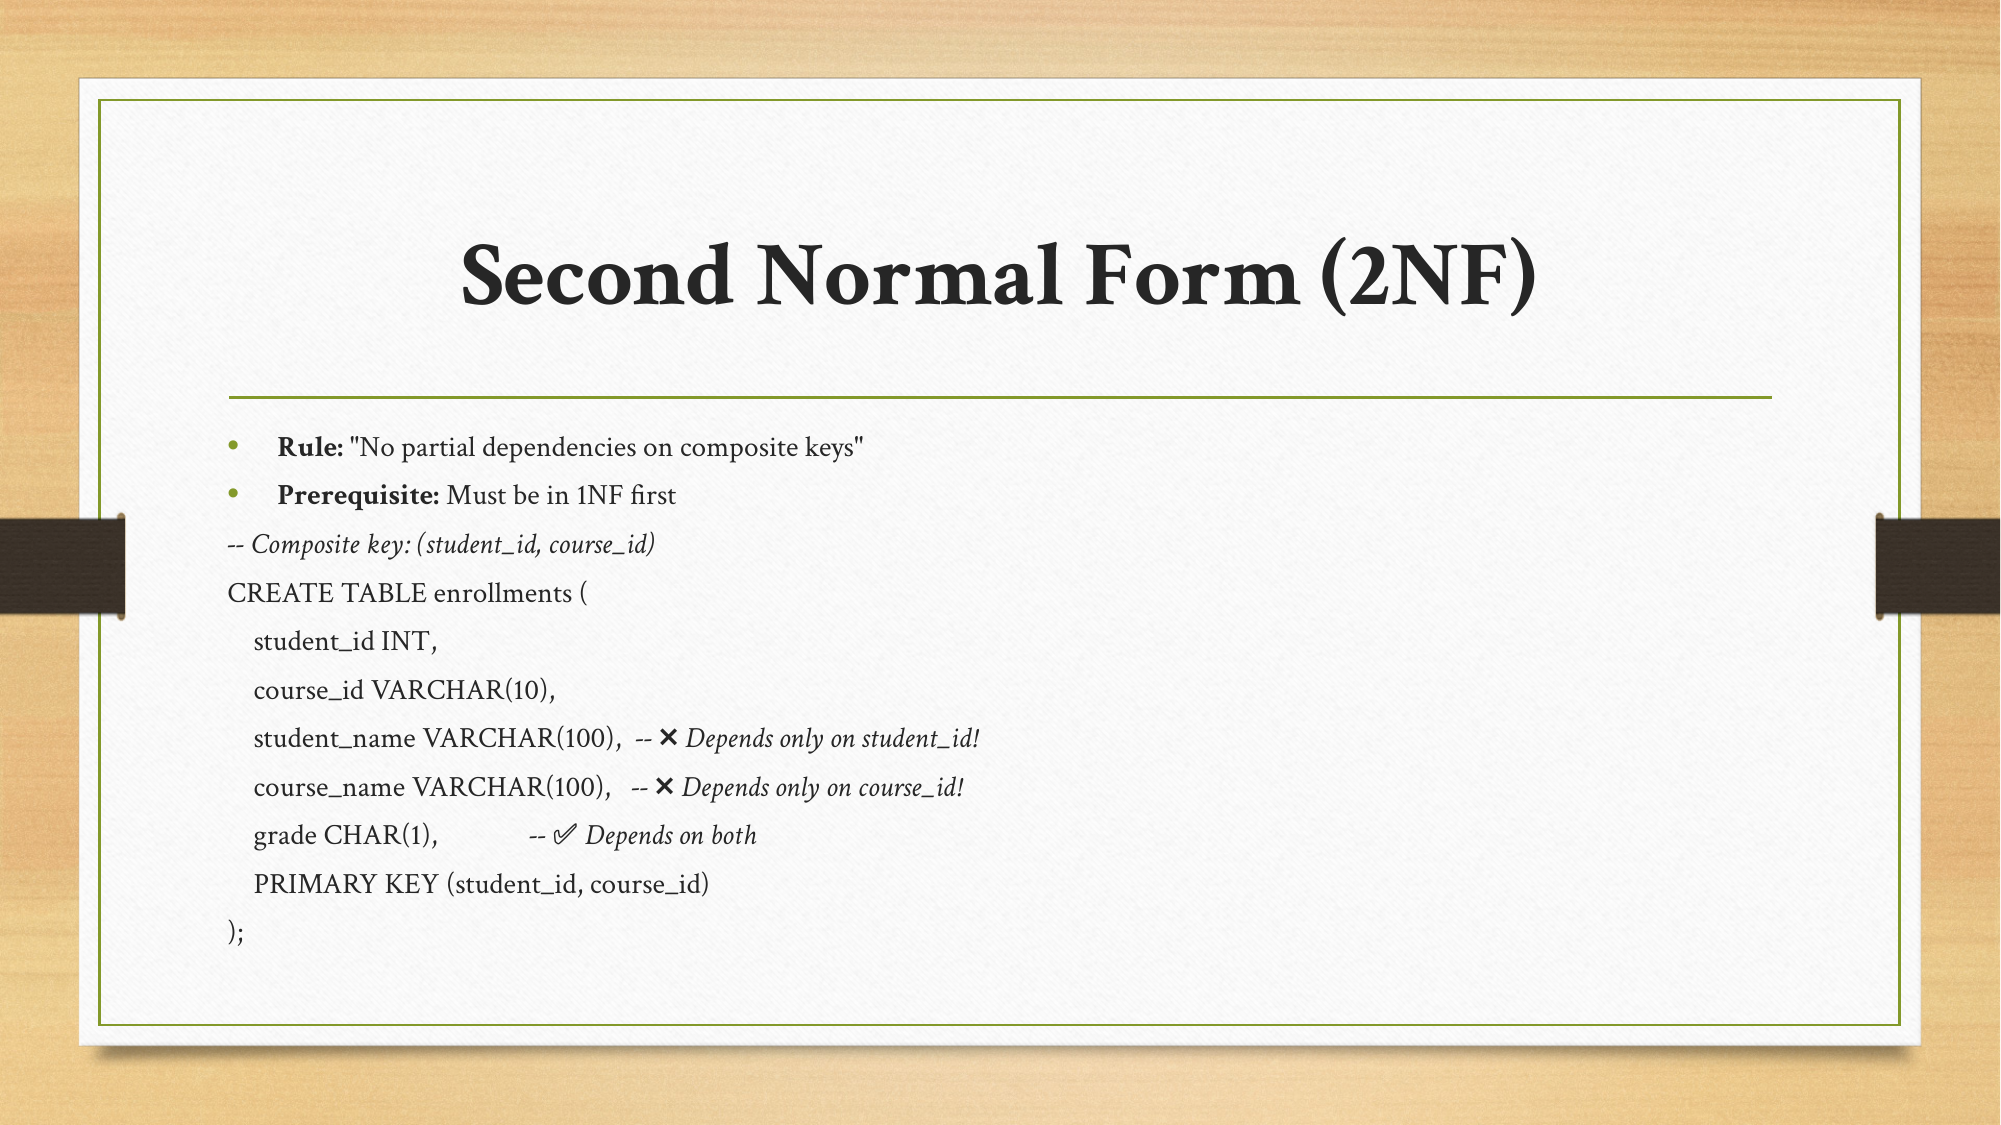

# Second Normal Form (2NF)
Rule: "No partial dependencies on composite keys"
Prerequisite: Must be in 1NF first
-- Composite key: (student_id, course_id)
CREATE TABLE enrollments (
    student_id INT,
    course_id VARCHAR(10),
    student_name VARCHAR(100),  -- ❌ Depends only on student_id!
    course_name VARCHAR(100),   -- ❌ Depends only on course_id!
    grade CHAR(1),              -- ✅ Depends on both
    PRIMARY KEY (student_id, course_id)
);